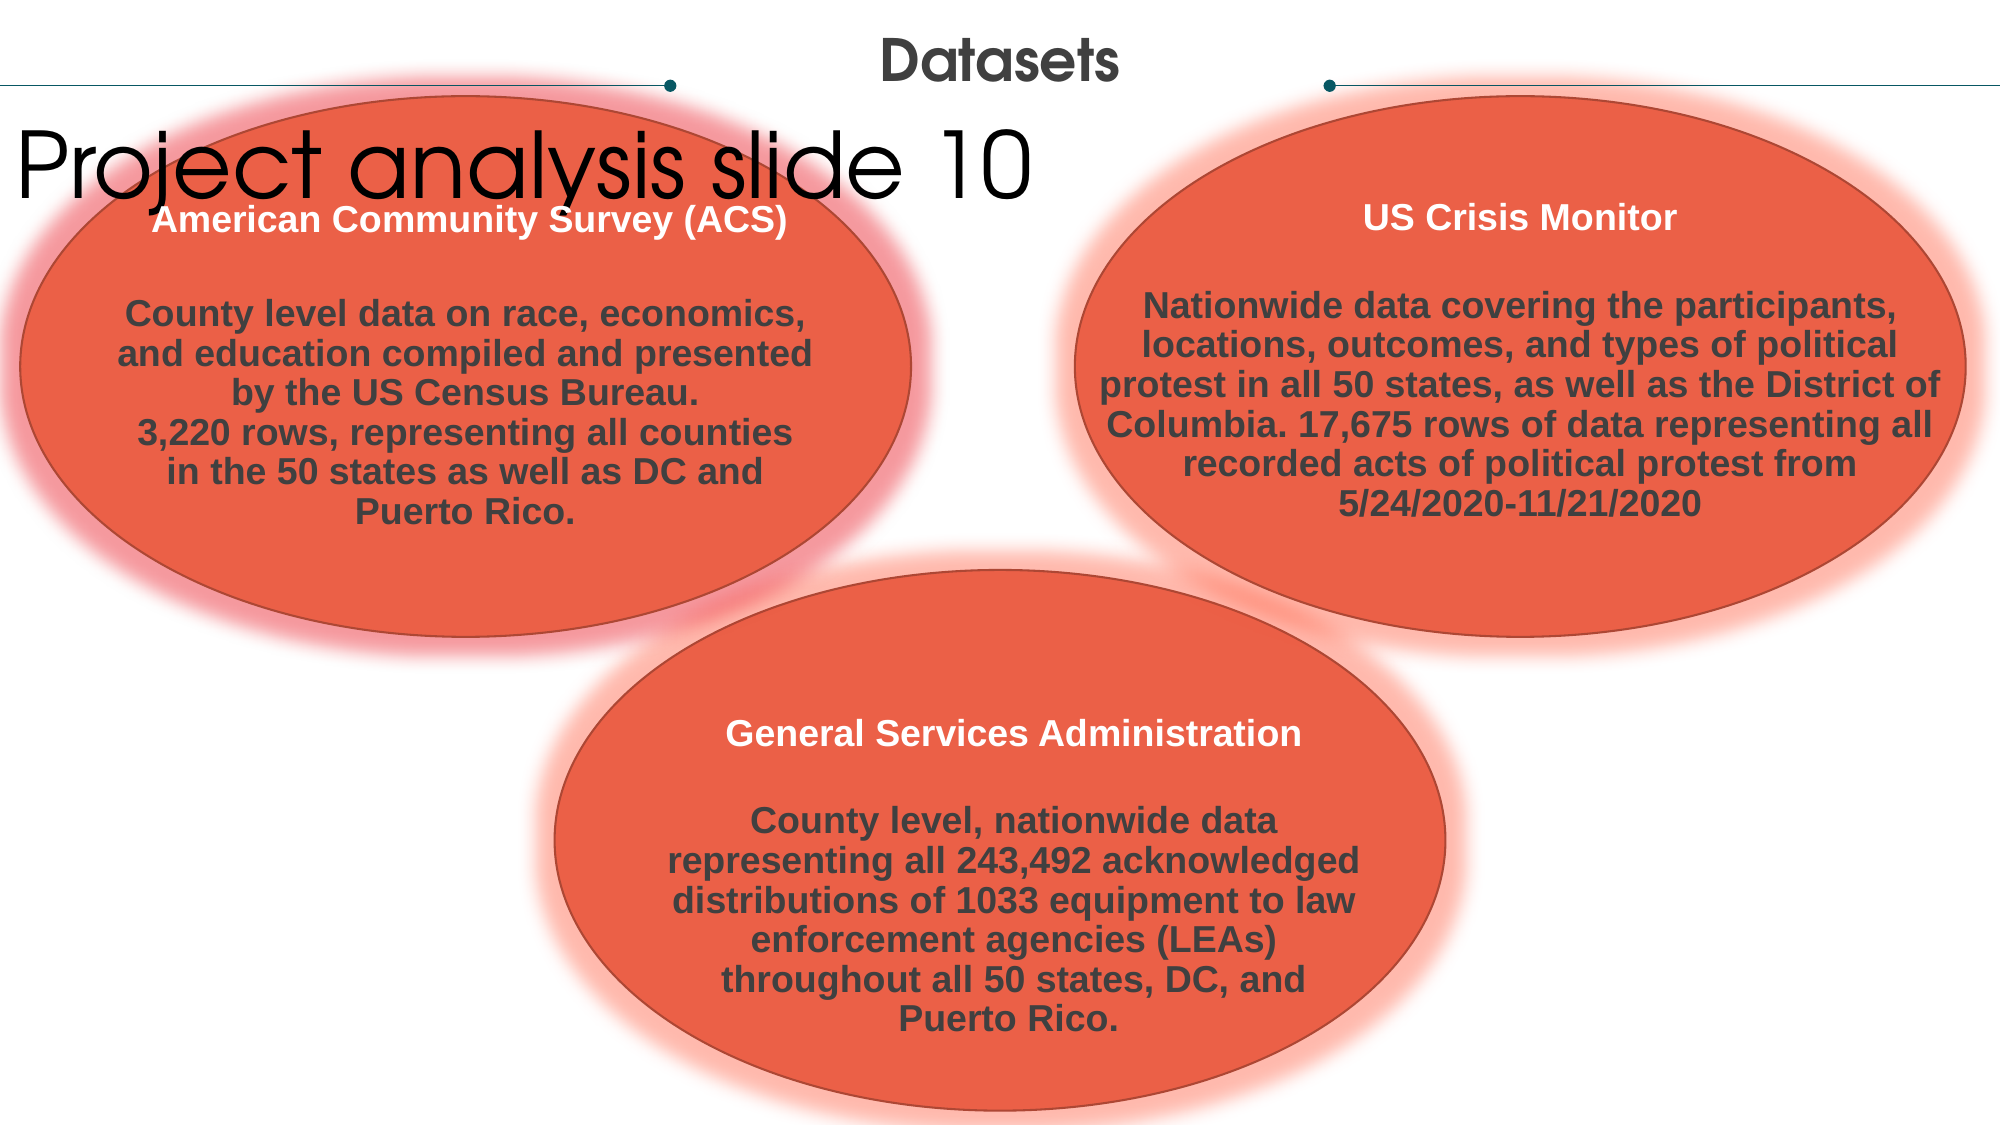

Datasets
Project analysis slide 10

US Crisis Monitor
American Community Survey (ACS)
Nationwide data covering the participants, locations, outcomes, and types of political protest in all 50 states, as well as the District of Columbia. 17,675 rows of data representing all recorded acts of political protest from 5/24/2020-11/21/2020
County level data on race, economics, and education compiled and presented by the US Census Bureau.
3,220 rows, representing all counties in the 50 states as well as DC and Puerto Rico.

General Services Administration

County level, nationwide data representing all 243,492 acknowledged distributions of 1033 equipment to law enforcement agencies (LEAs) throughout all 50 states, DC, and Puerto Rico.